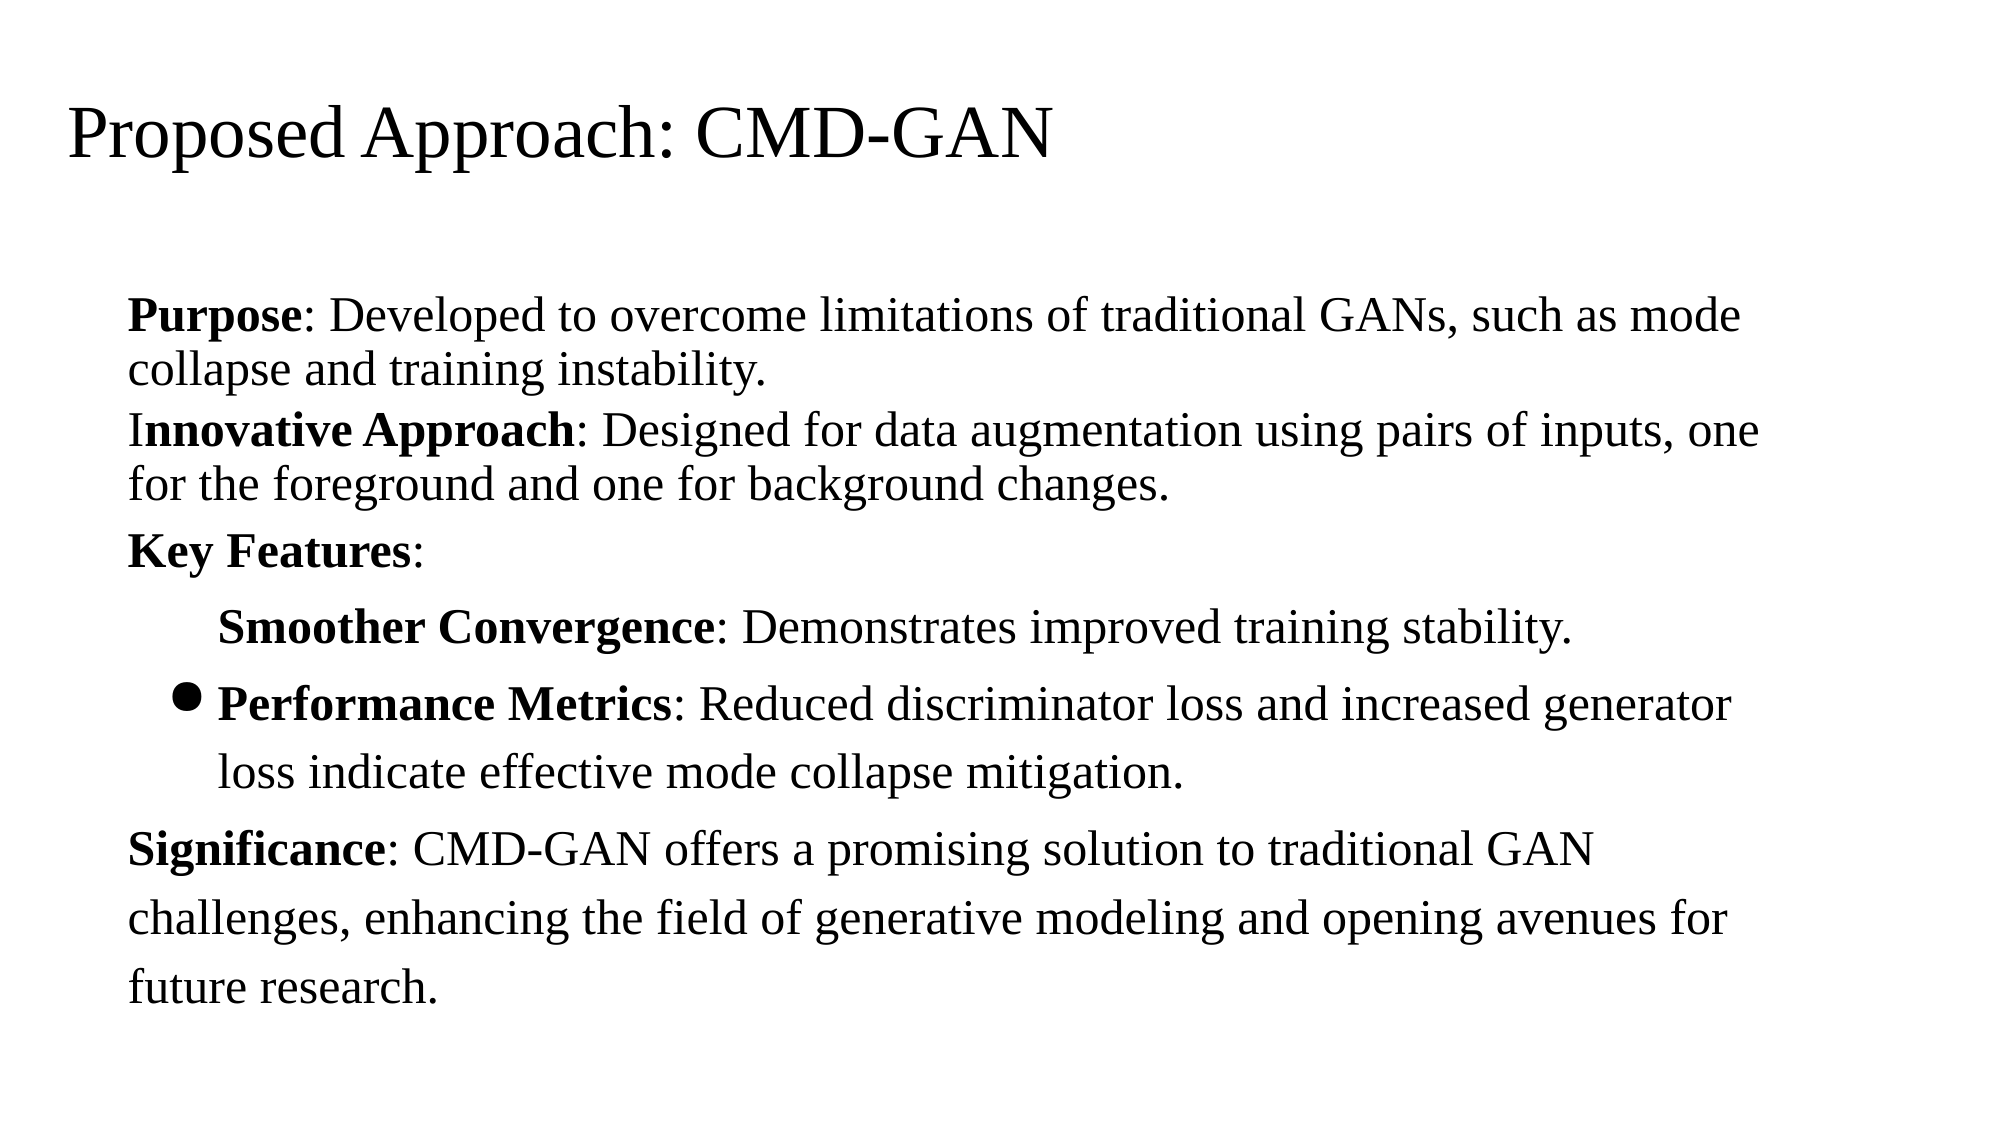

# Proposed Approach: CMD-GAN

Purpose: Developed to overcome limitations of traditional GANs, such as mode collapse and training instability.
Innovative Approach: Designed for data augmentation using pairs of inputs, one for the foreground and one for background changes.
Key Features:
Smoother Convergence: Demonstrates improved training stability.
Performance Metrics: Reduced discriminator loss and increased generator loss indicate effective mode collapse mitigation.
Significance: CMD-GAN offers a promising solution to traditional GAN challenges, enhancing the field of generative modeling and opening avenues for future research.